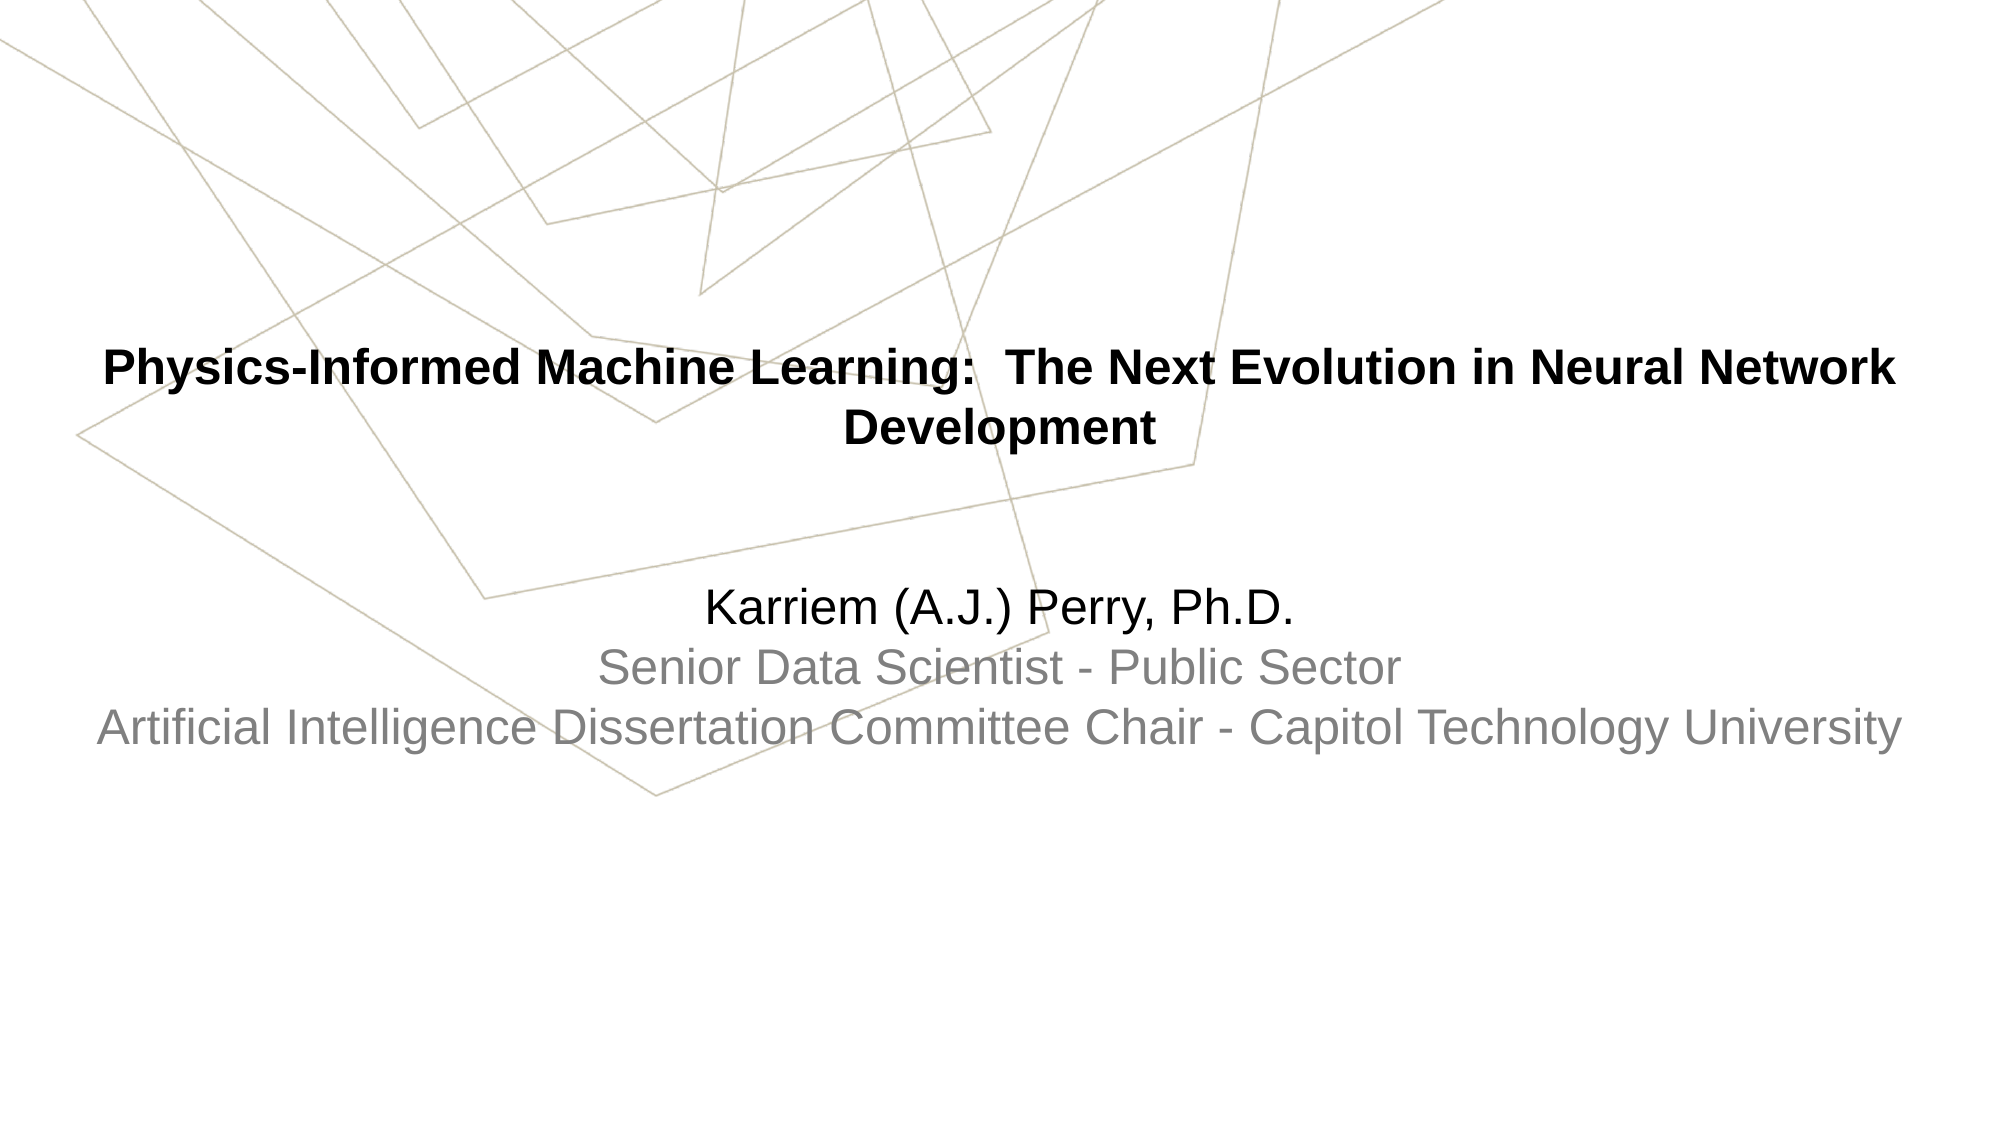

Physics-Informed Machine Learning:  The Next Evolution in Neural Network Development

Karriem (A.J.) Perry, Ph.D.
Senior Data Scientist - Public Sector
Artificial Intelligence Dissertation Committee Chair - Capitol Technology University